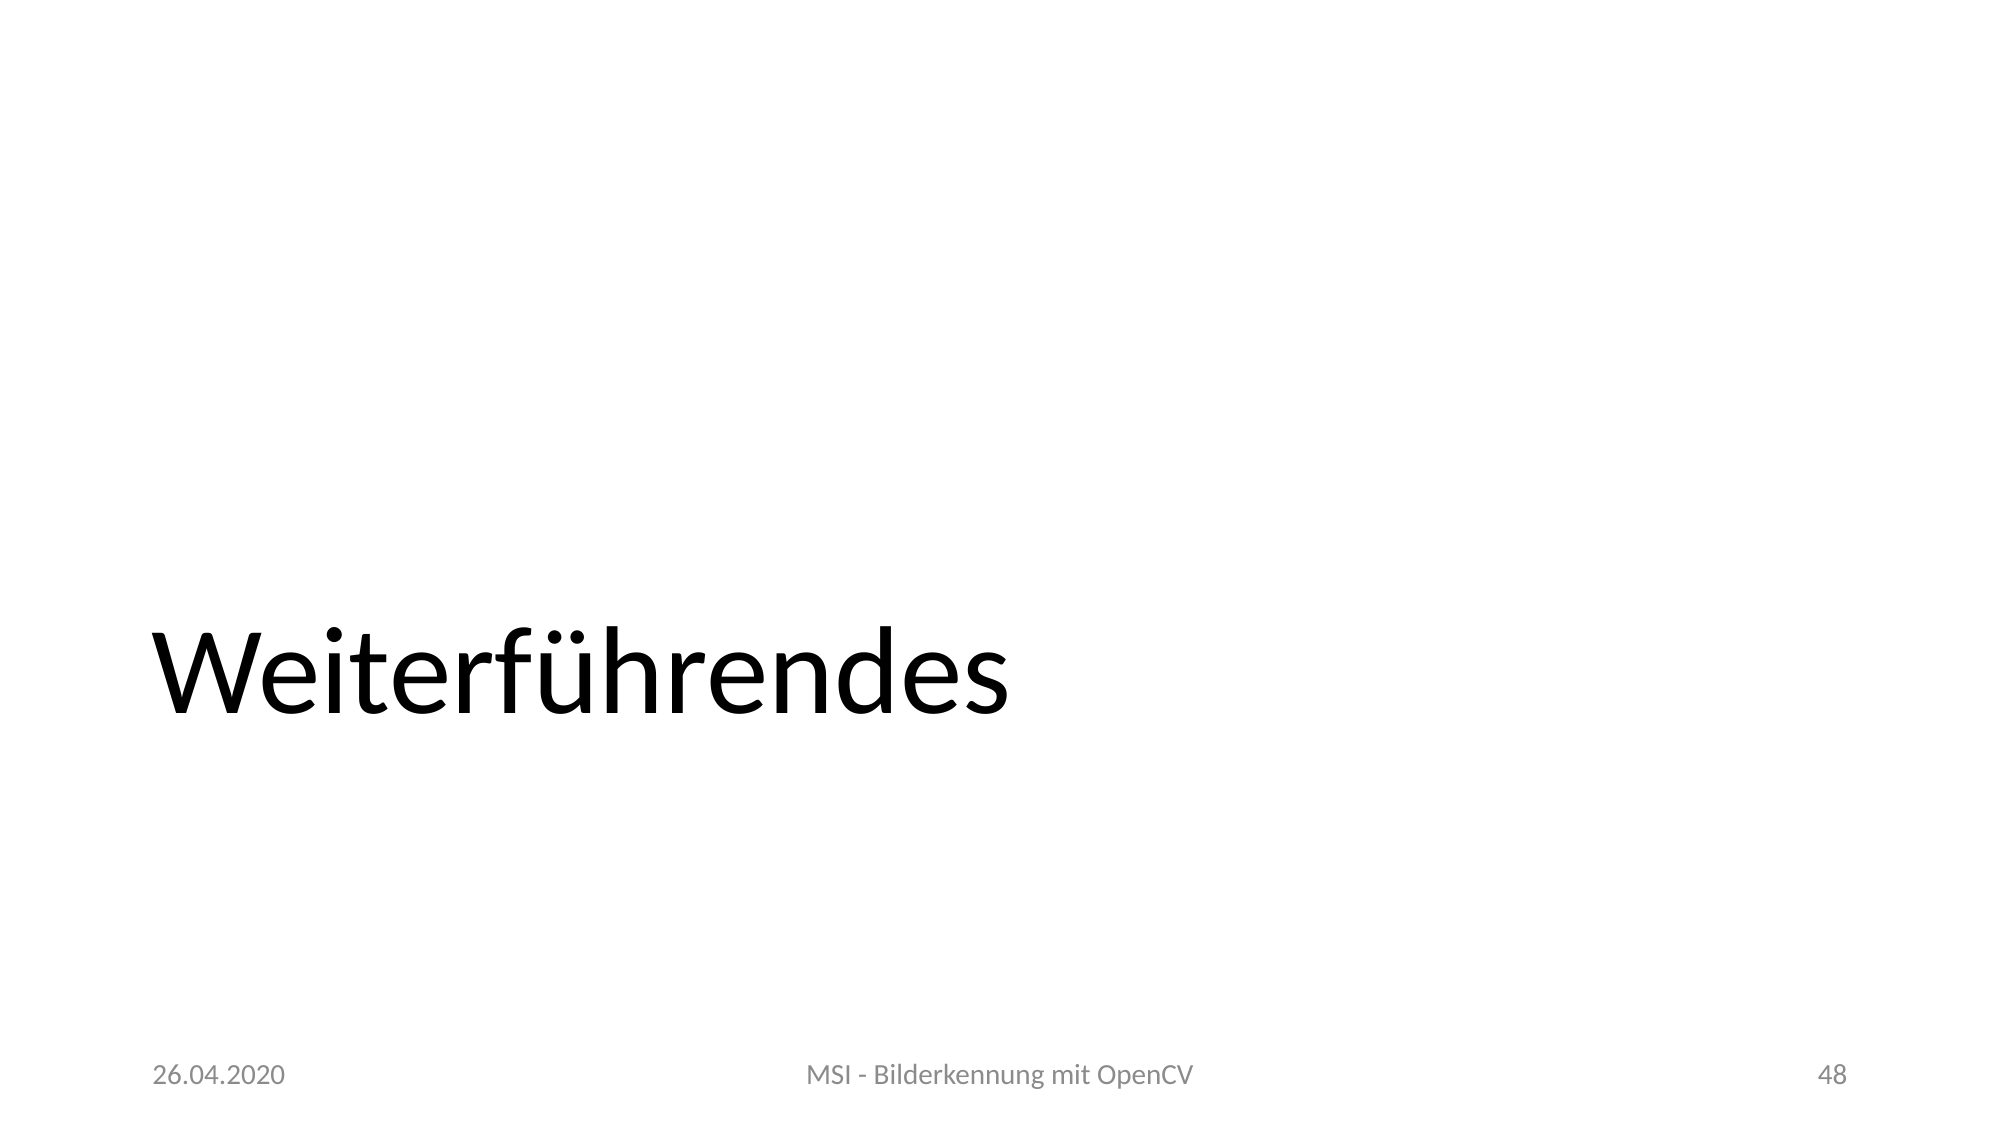

# Weiterführendes

26.04.2020
MSI - Bilderkennung mit OpenCV
48